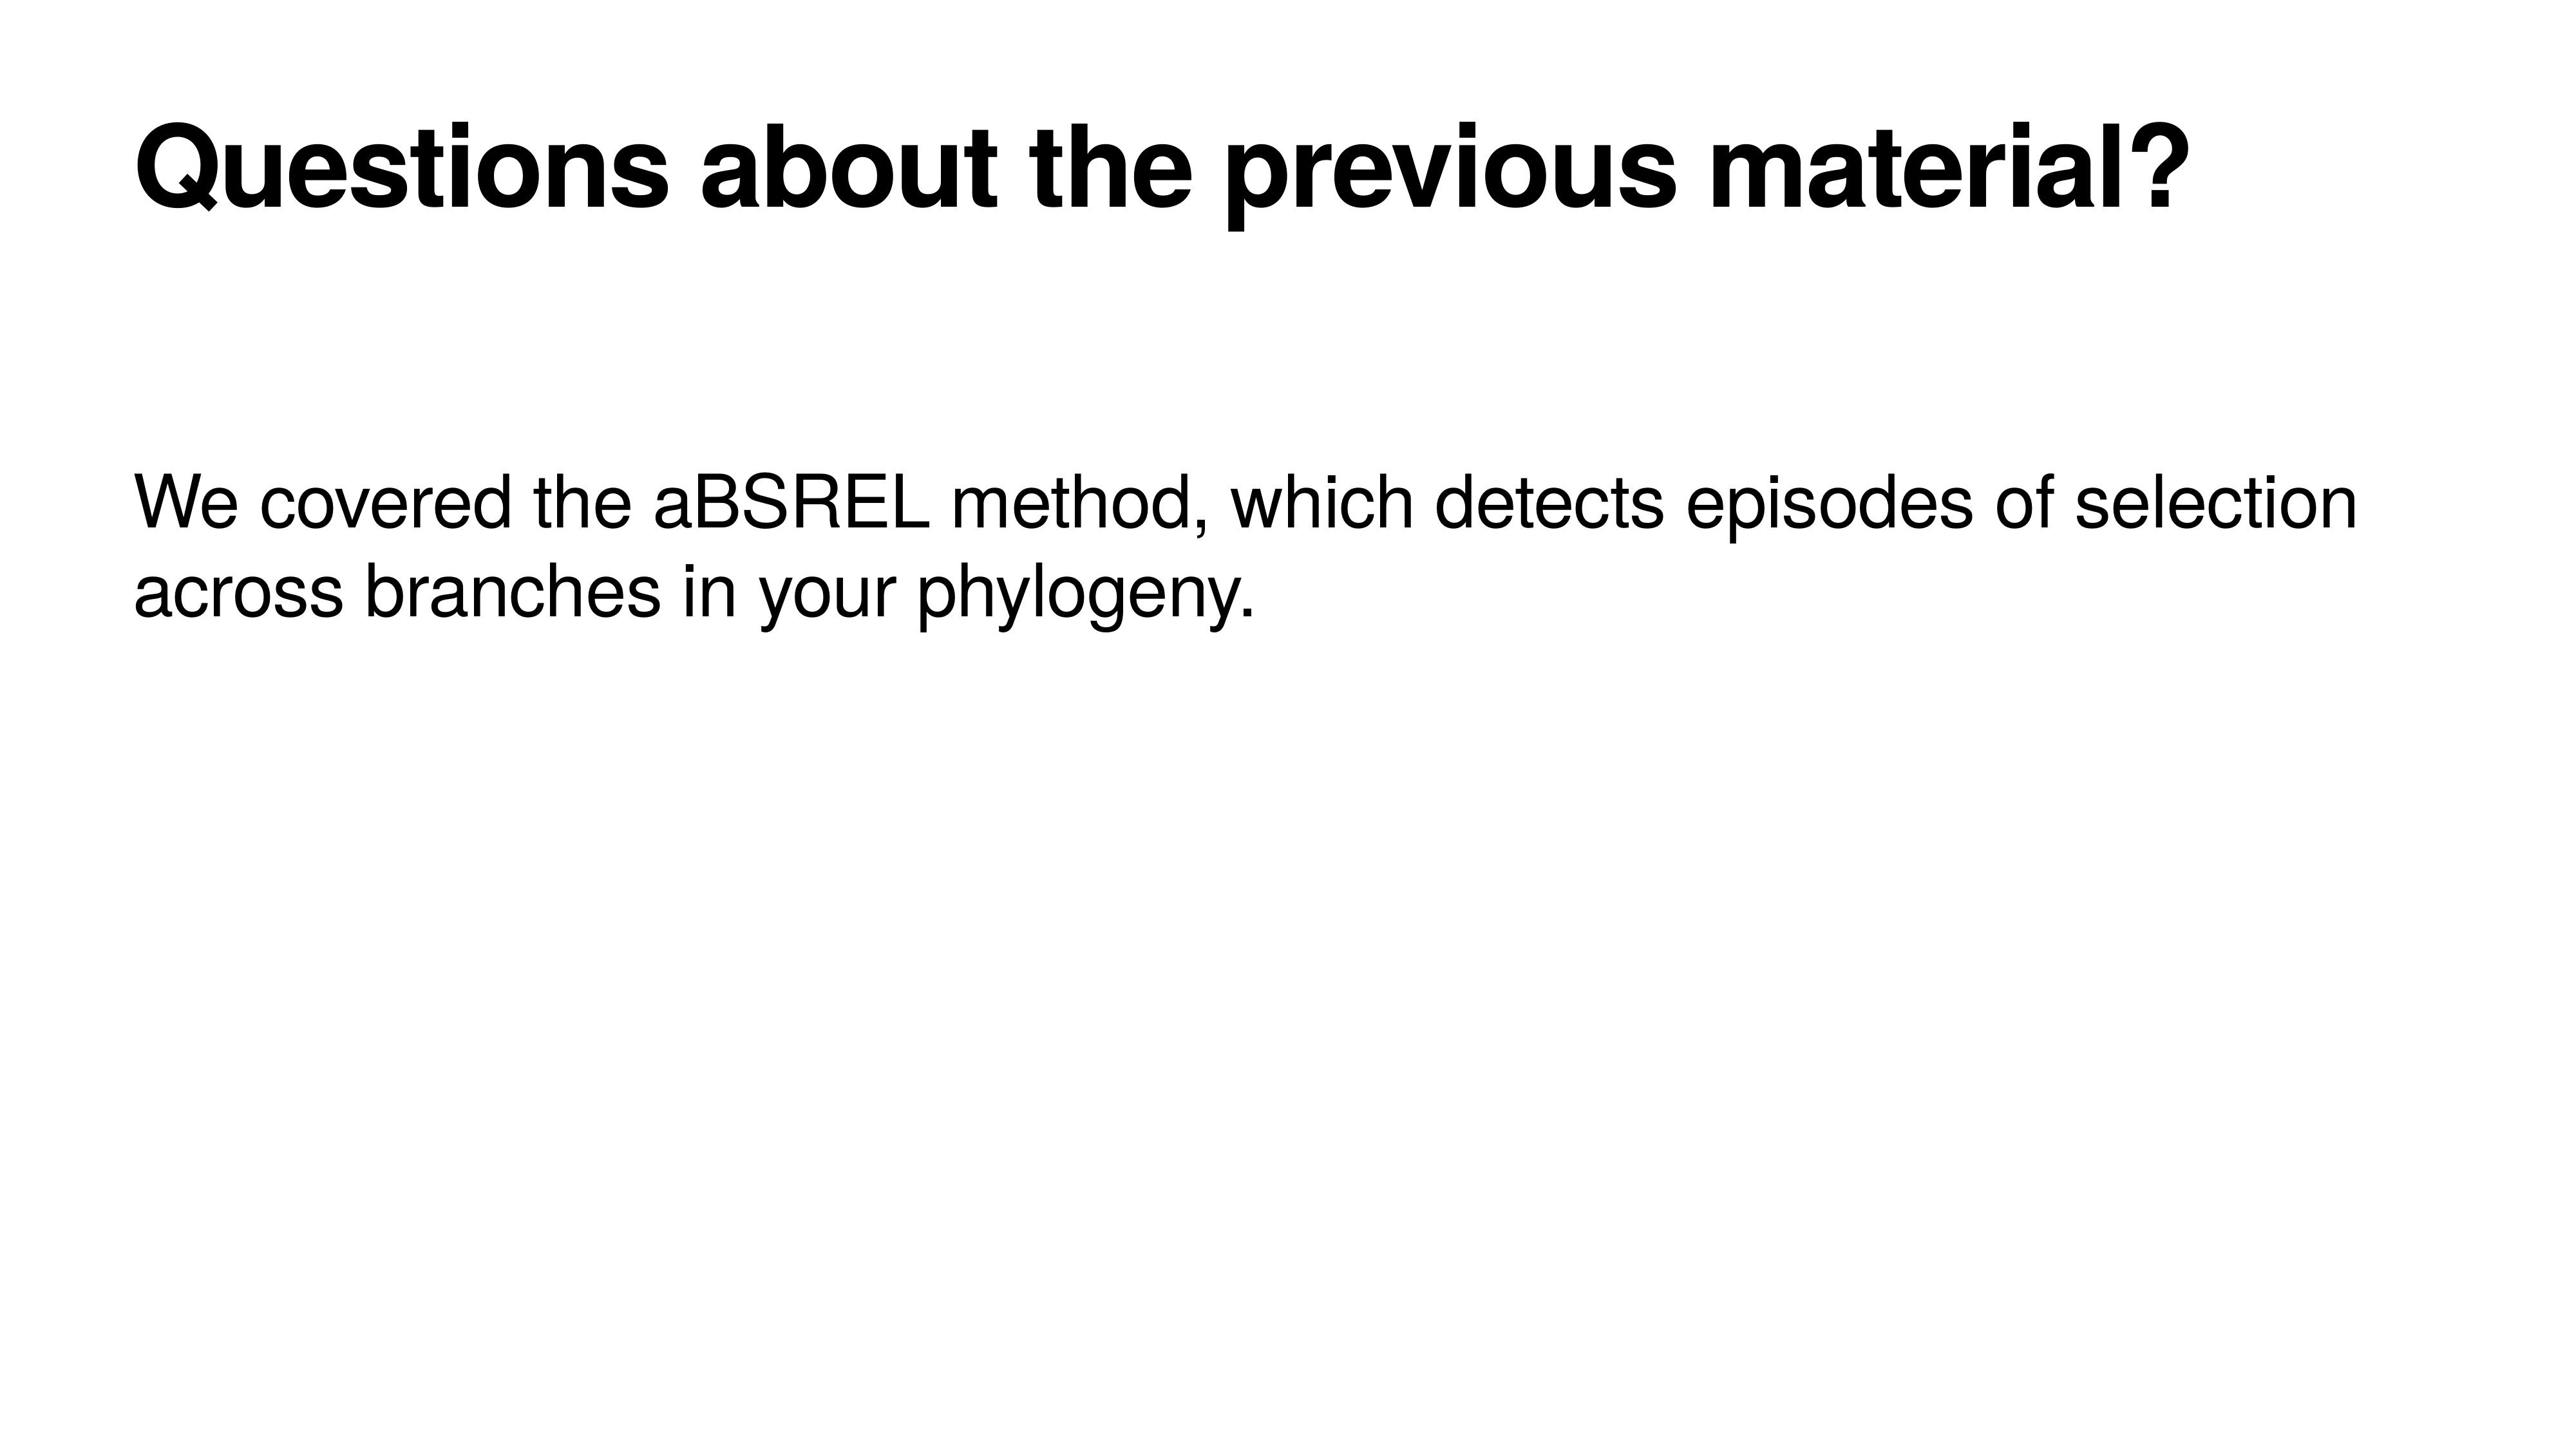

# Questions about the previous material?

We covered the aBSREL method, which detects episodes of selection across branches in your phylogeny.
82